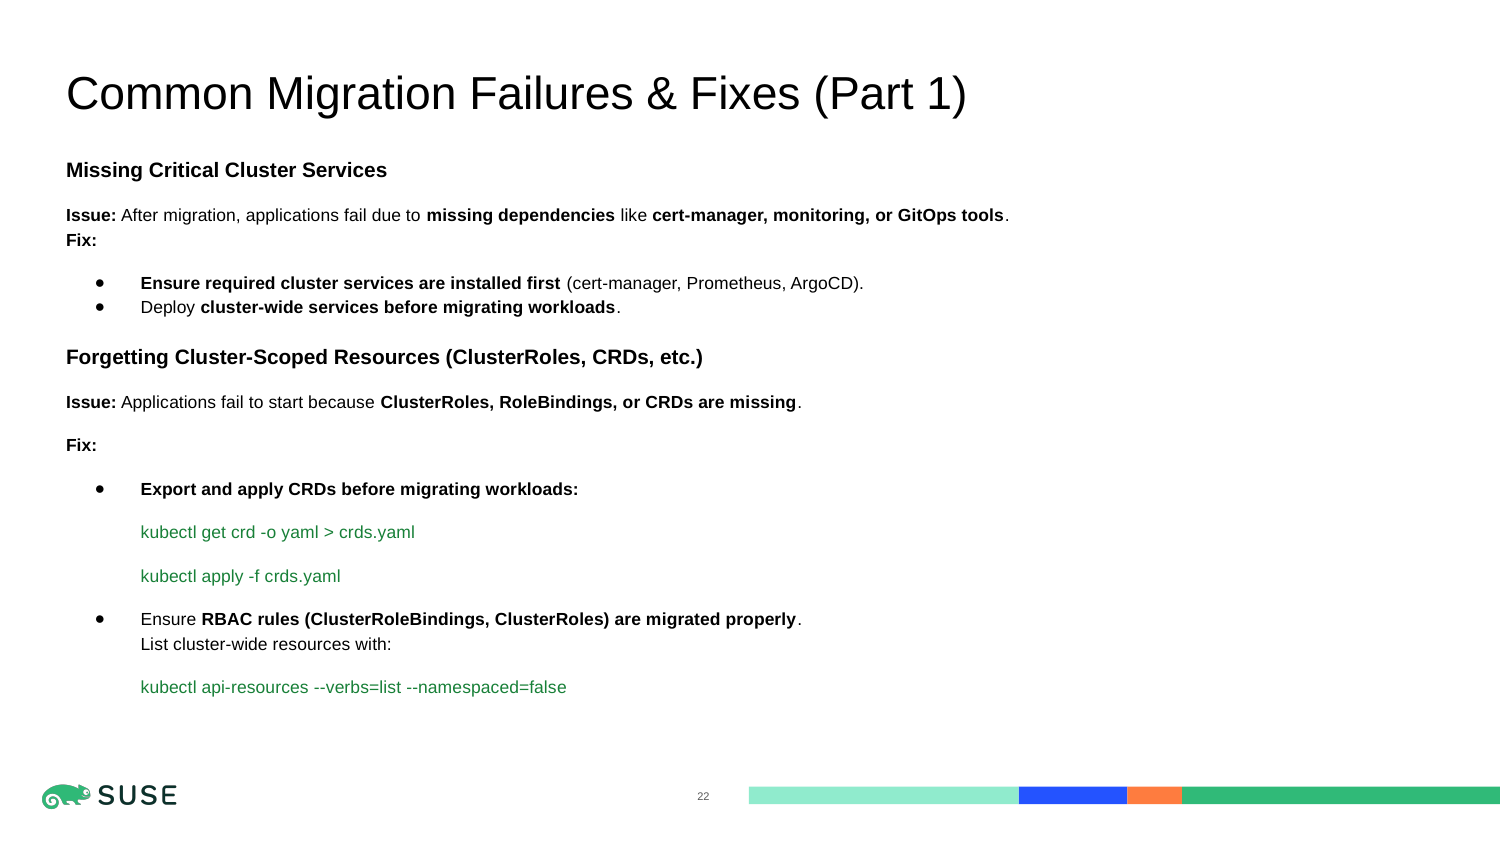

# Common Migration Failures & Fixes (Part 1)
Missing Critical Cluster Services
Issue: After migration, applications fail due to missing dependencies like cert-manager, monitoring, or GitOps tools.
Fix:
Ensure required cluster services are installed first (cert-manager, Prometheus, ArgoCD).
Deploy cluster-wide services before migrating workloads.
Forgetting Cluster-Scoped Resources (ClusterRoles, CRDs, etc.)
Issue: Applications fail to start because ClusterRoles, RoleBindings, or CRDs are missing.
Fix:
Export and apply CRDs before migrating workloads:
kubectl get crd -o yaml > crds.yaml
kubectl apply -f crds.yaml
Ensure RBAC rules (ClusterRoleBindings, ClusterRoles) are migrated properly.
List cluster-wide resources with:
kubectl api-resources --verbs=list --namespaced=false
22